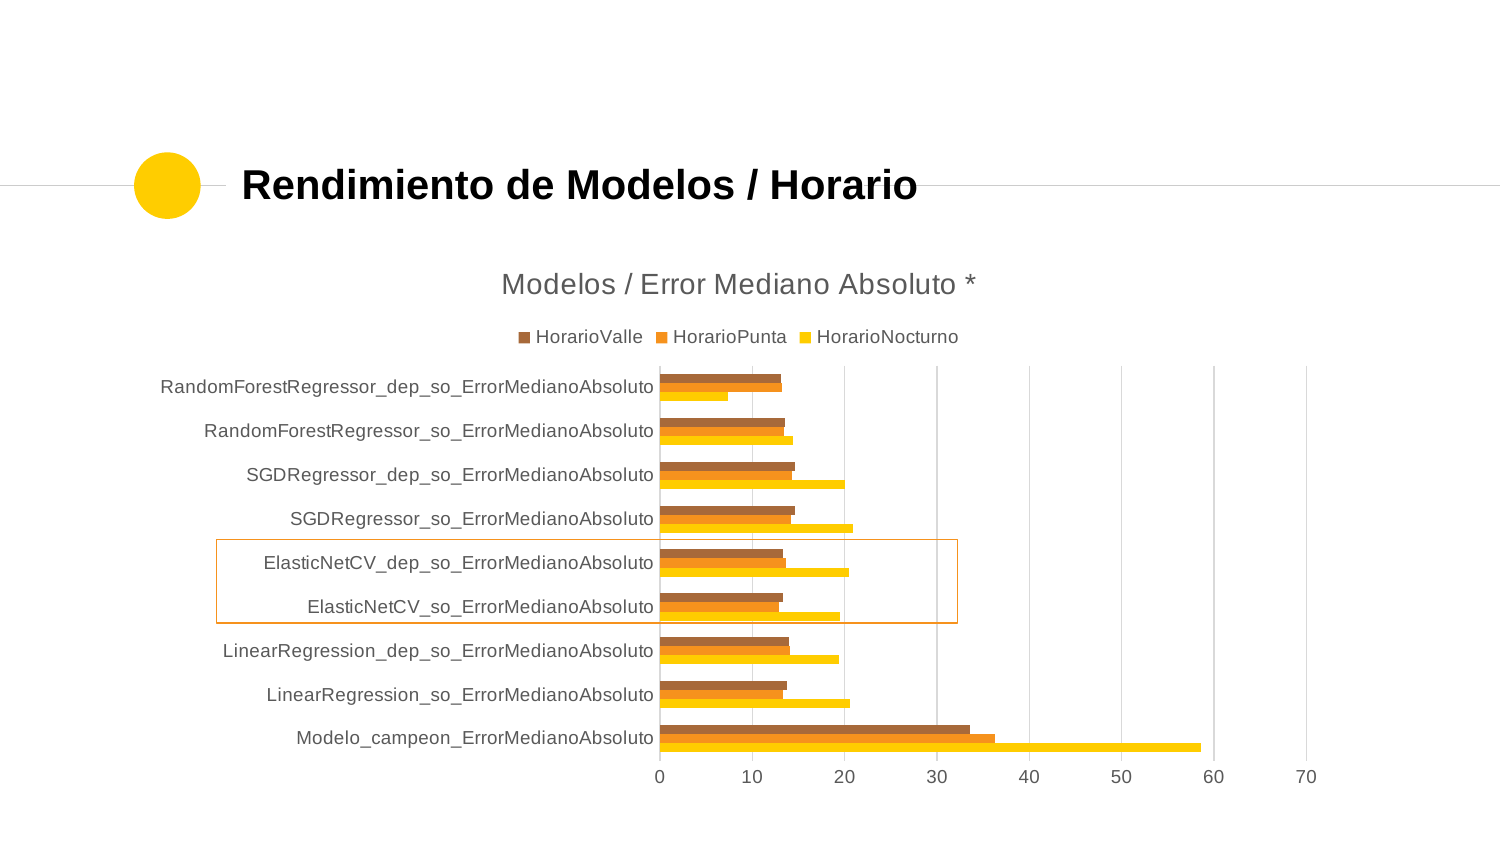

# Rendimiento de Modelos / Horario

### Chart: Modelos / Error Mediano Absoluto *

| Category | HorarioNocturno | HorarioPunta | HorarioValle |
|---|---|---|---|
| Modelo_campeon_ErrorMedianoAbsoluto | 58.5333333333333 | 36.2666666666666 | 33.5333333166667 |
| LinearRegression_so_ErrorMedianoAbsoluto | 20.524381 | 13.334066 | 13.735821 |
| LinearRegression_dep_so_ErrorMedianoAbsoluto | 19.352506 | 14.0946804999999 | 14.01837025 |
| ElasticNetCV_so_ErrorMedianoAbsoluto | 19.488130852427 | 12.9194465673111 | 13.3542823307016 |
| ElasticNetCV_dep_so_ErrorMedianoAbsoluto | 20.4552570026789 | 13.6173497837311 | 13.3198830039738 |
| SGDRegressor_so_ErrorMedianoAbsoluto | 20.9176886979194 | 14.2003118127443 | 14.5831345810976 |
| SGDRegressor_dep_so_ErrorMedianoAbsoluto | 20.0638743629269 | 14.2605380319801 | 14.6012232597065 |
| RandomForestRegressor_so_ErrorMedianoAbsoluto | 14.452427996035 | 13.4410577783333 | 13.5154166035562 |
| RandomForestRegressor_dep_so_ErrorMedianoAbsoluto | 7.33297872146691 | 13.1954309051065 | 13.0563745716011 |